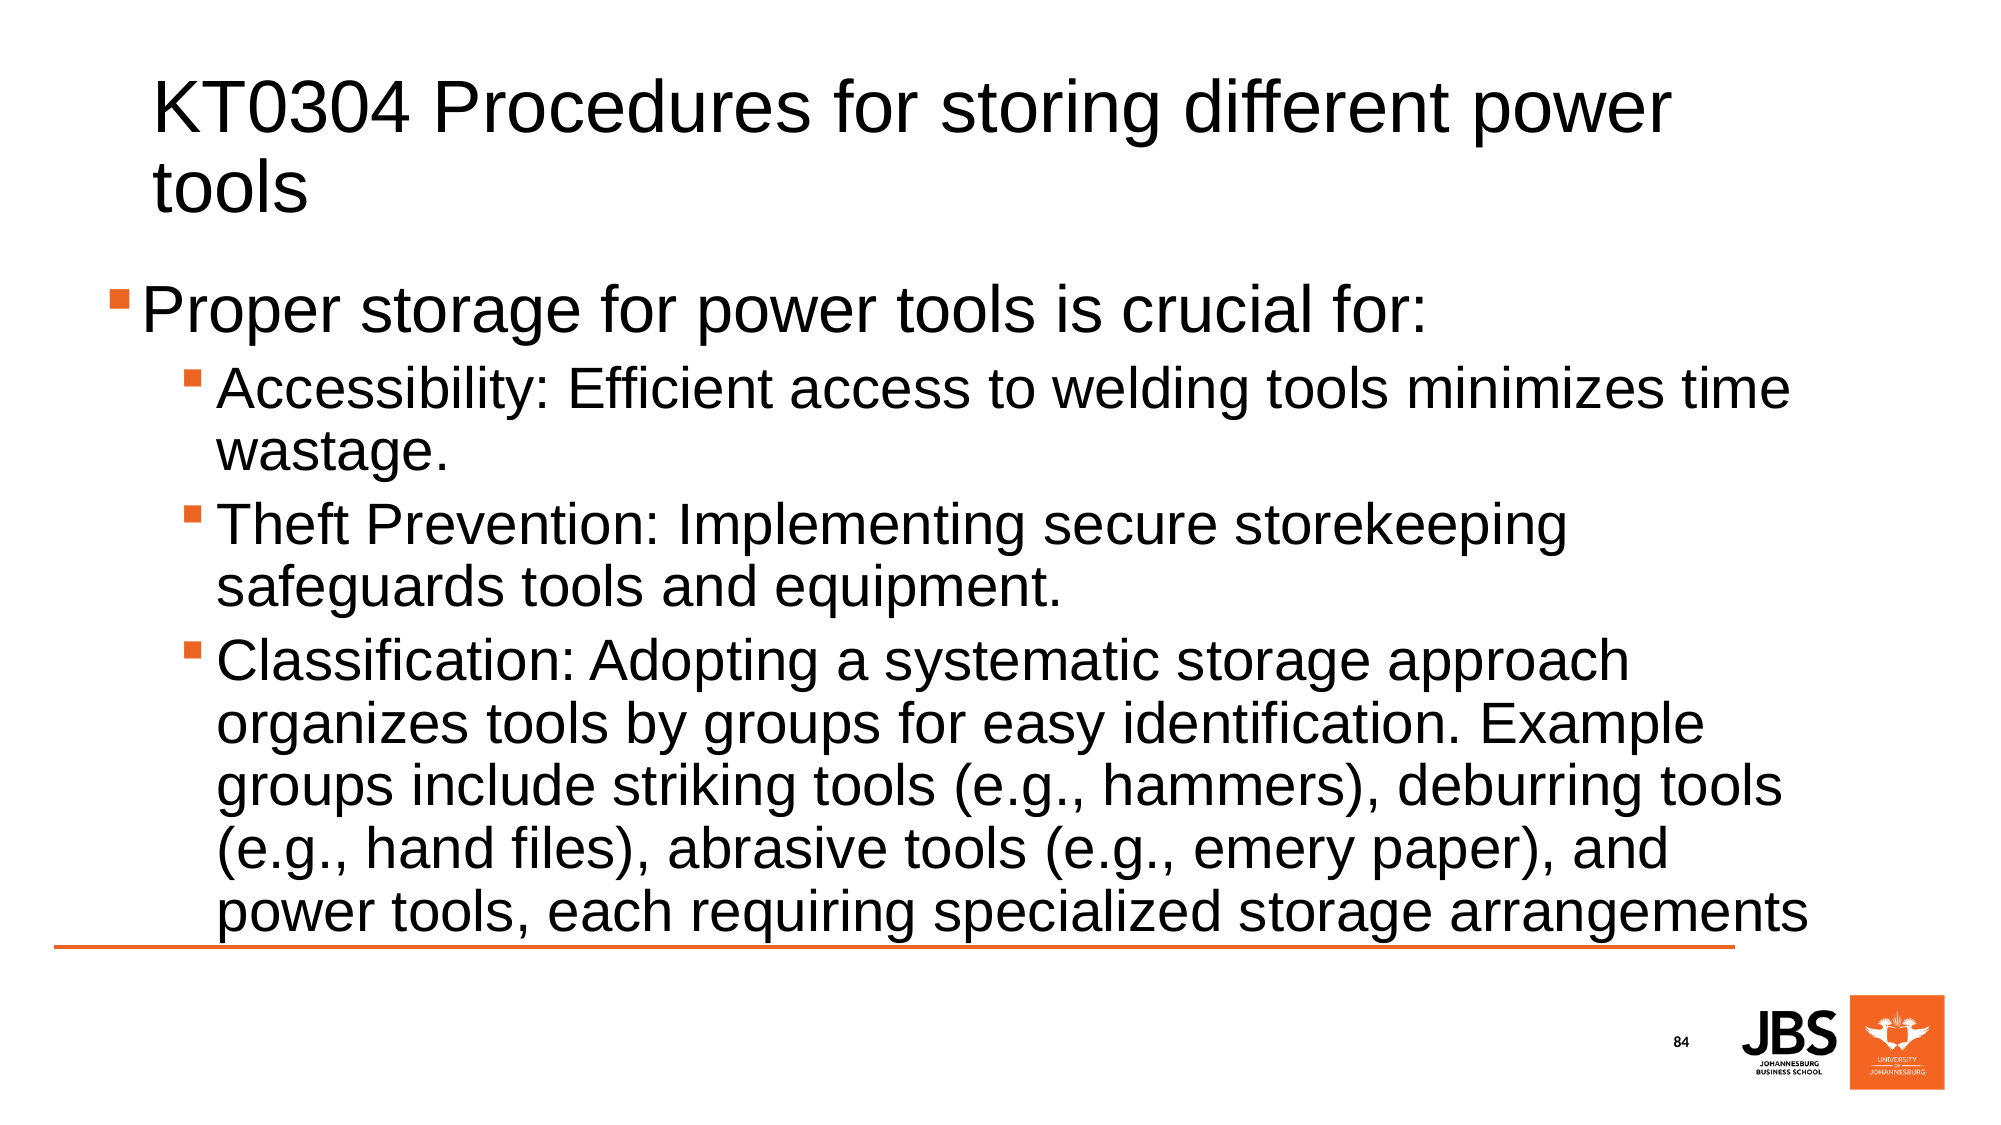

# KT0304 Procedures for storing different power tools
Proper storage for power tools is crucial for:
Accessibility: Efficient access to welding tools minimizes time wastage.
Theft Prevention: Implementing secure storekeeping safeguards tools and equipment.
Classification: Adopting a systematic storage approach organizes tools by groups for easy identification. Example groups include striking tools (e.g., hammers), deburring tools (e.g., hand files), abrasive tools (e.g., emery paper), and power tools, each requiring specialized storage arrangements